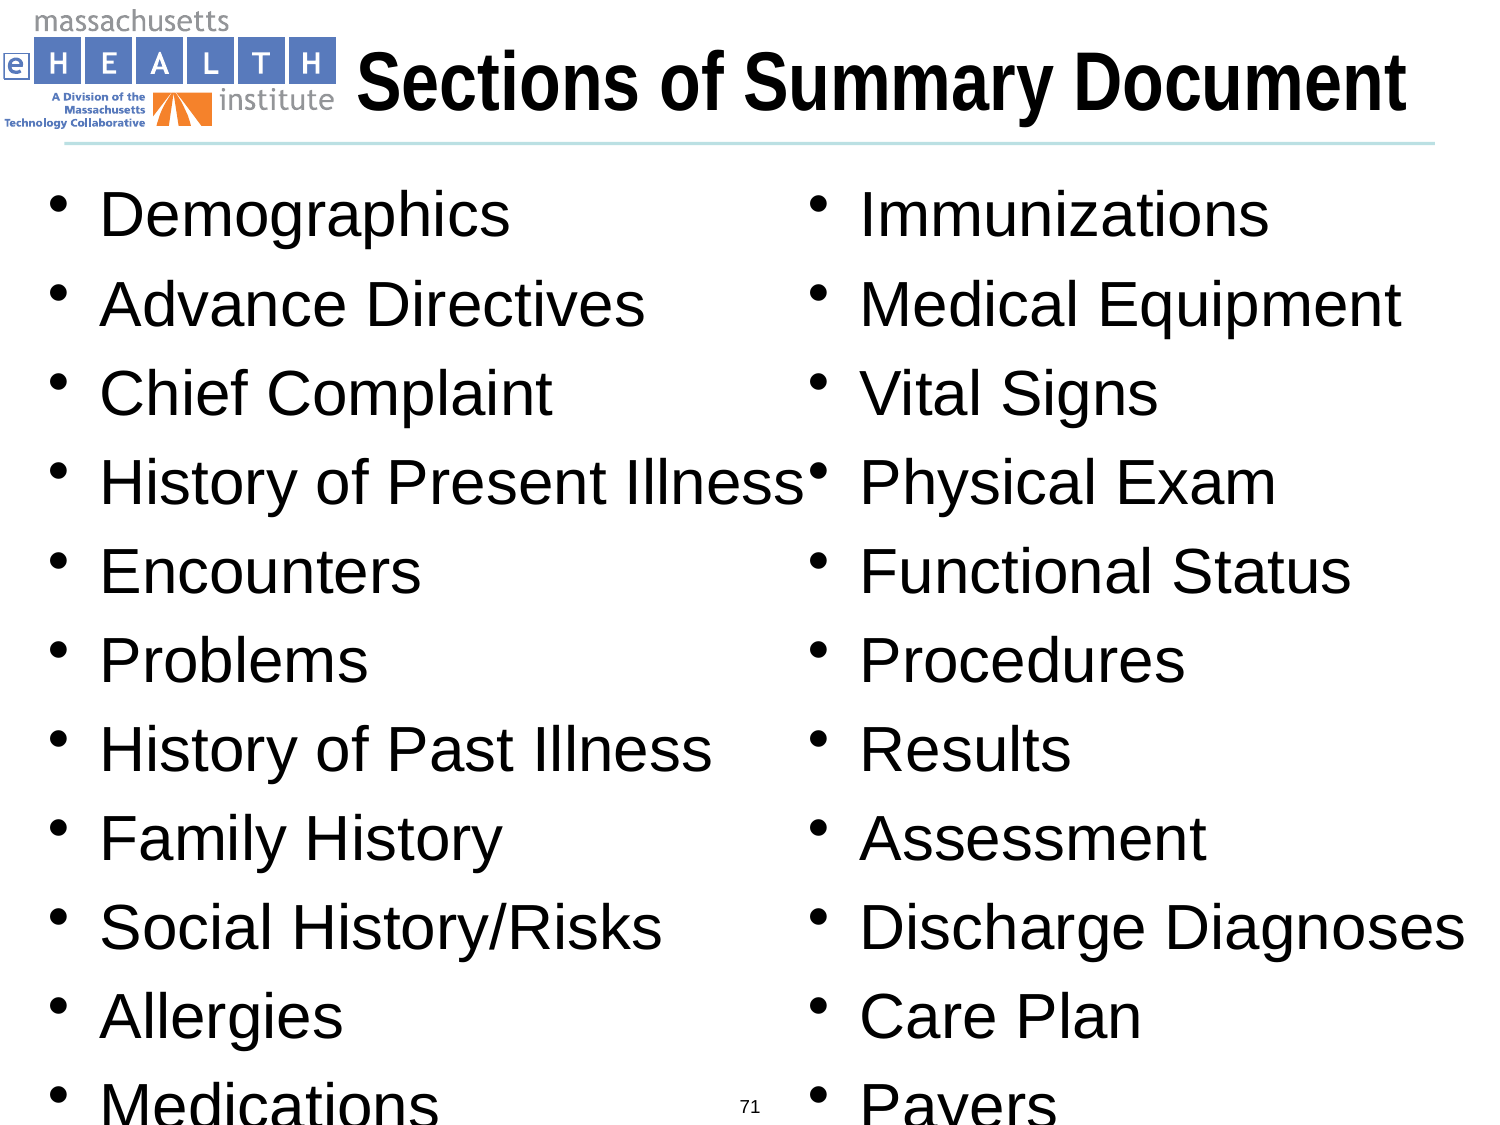

# Sections of Summary Document
Demographics
Advance Directives
Chief Complaint
History of Present Illness
Encounters
Problems
History of Past Illness
Family History
Social History/Risks
Allergies
Medications
Immunizations
Medical Equipment
Vital Signs
Physical Exam
Functional Status
Procedures
Results
Assessment
Discharge Diagnoses
Care Plan
Payers
71